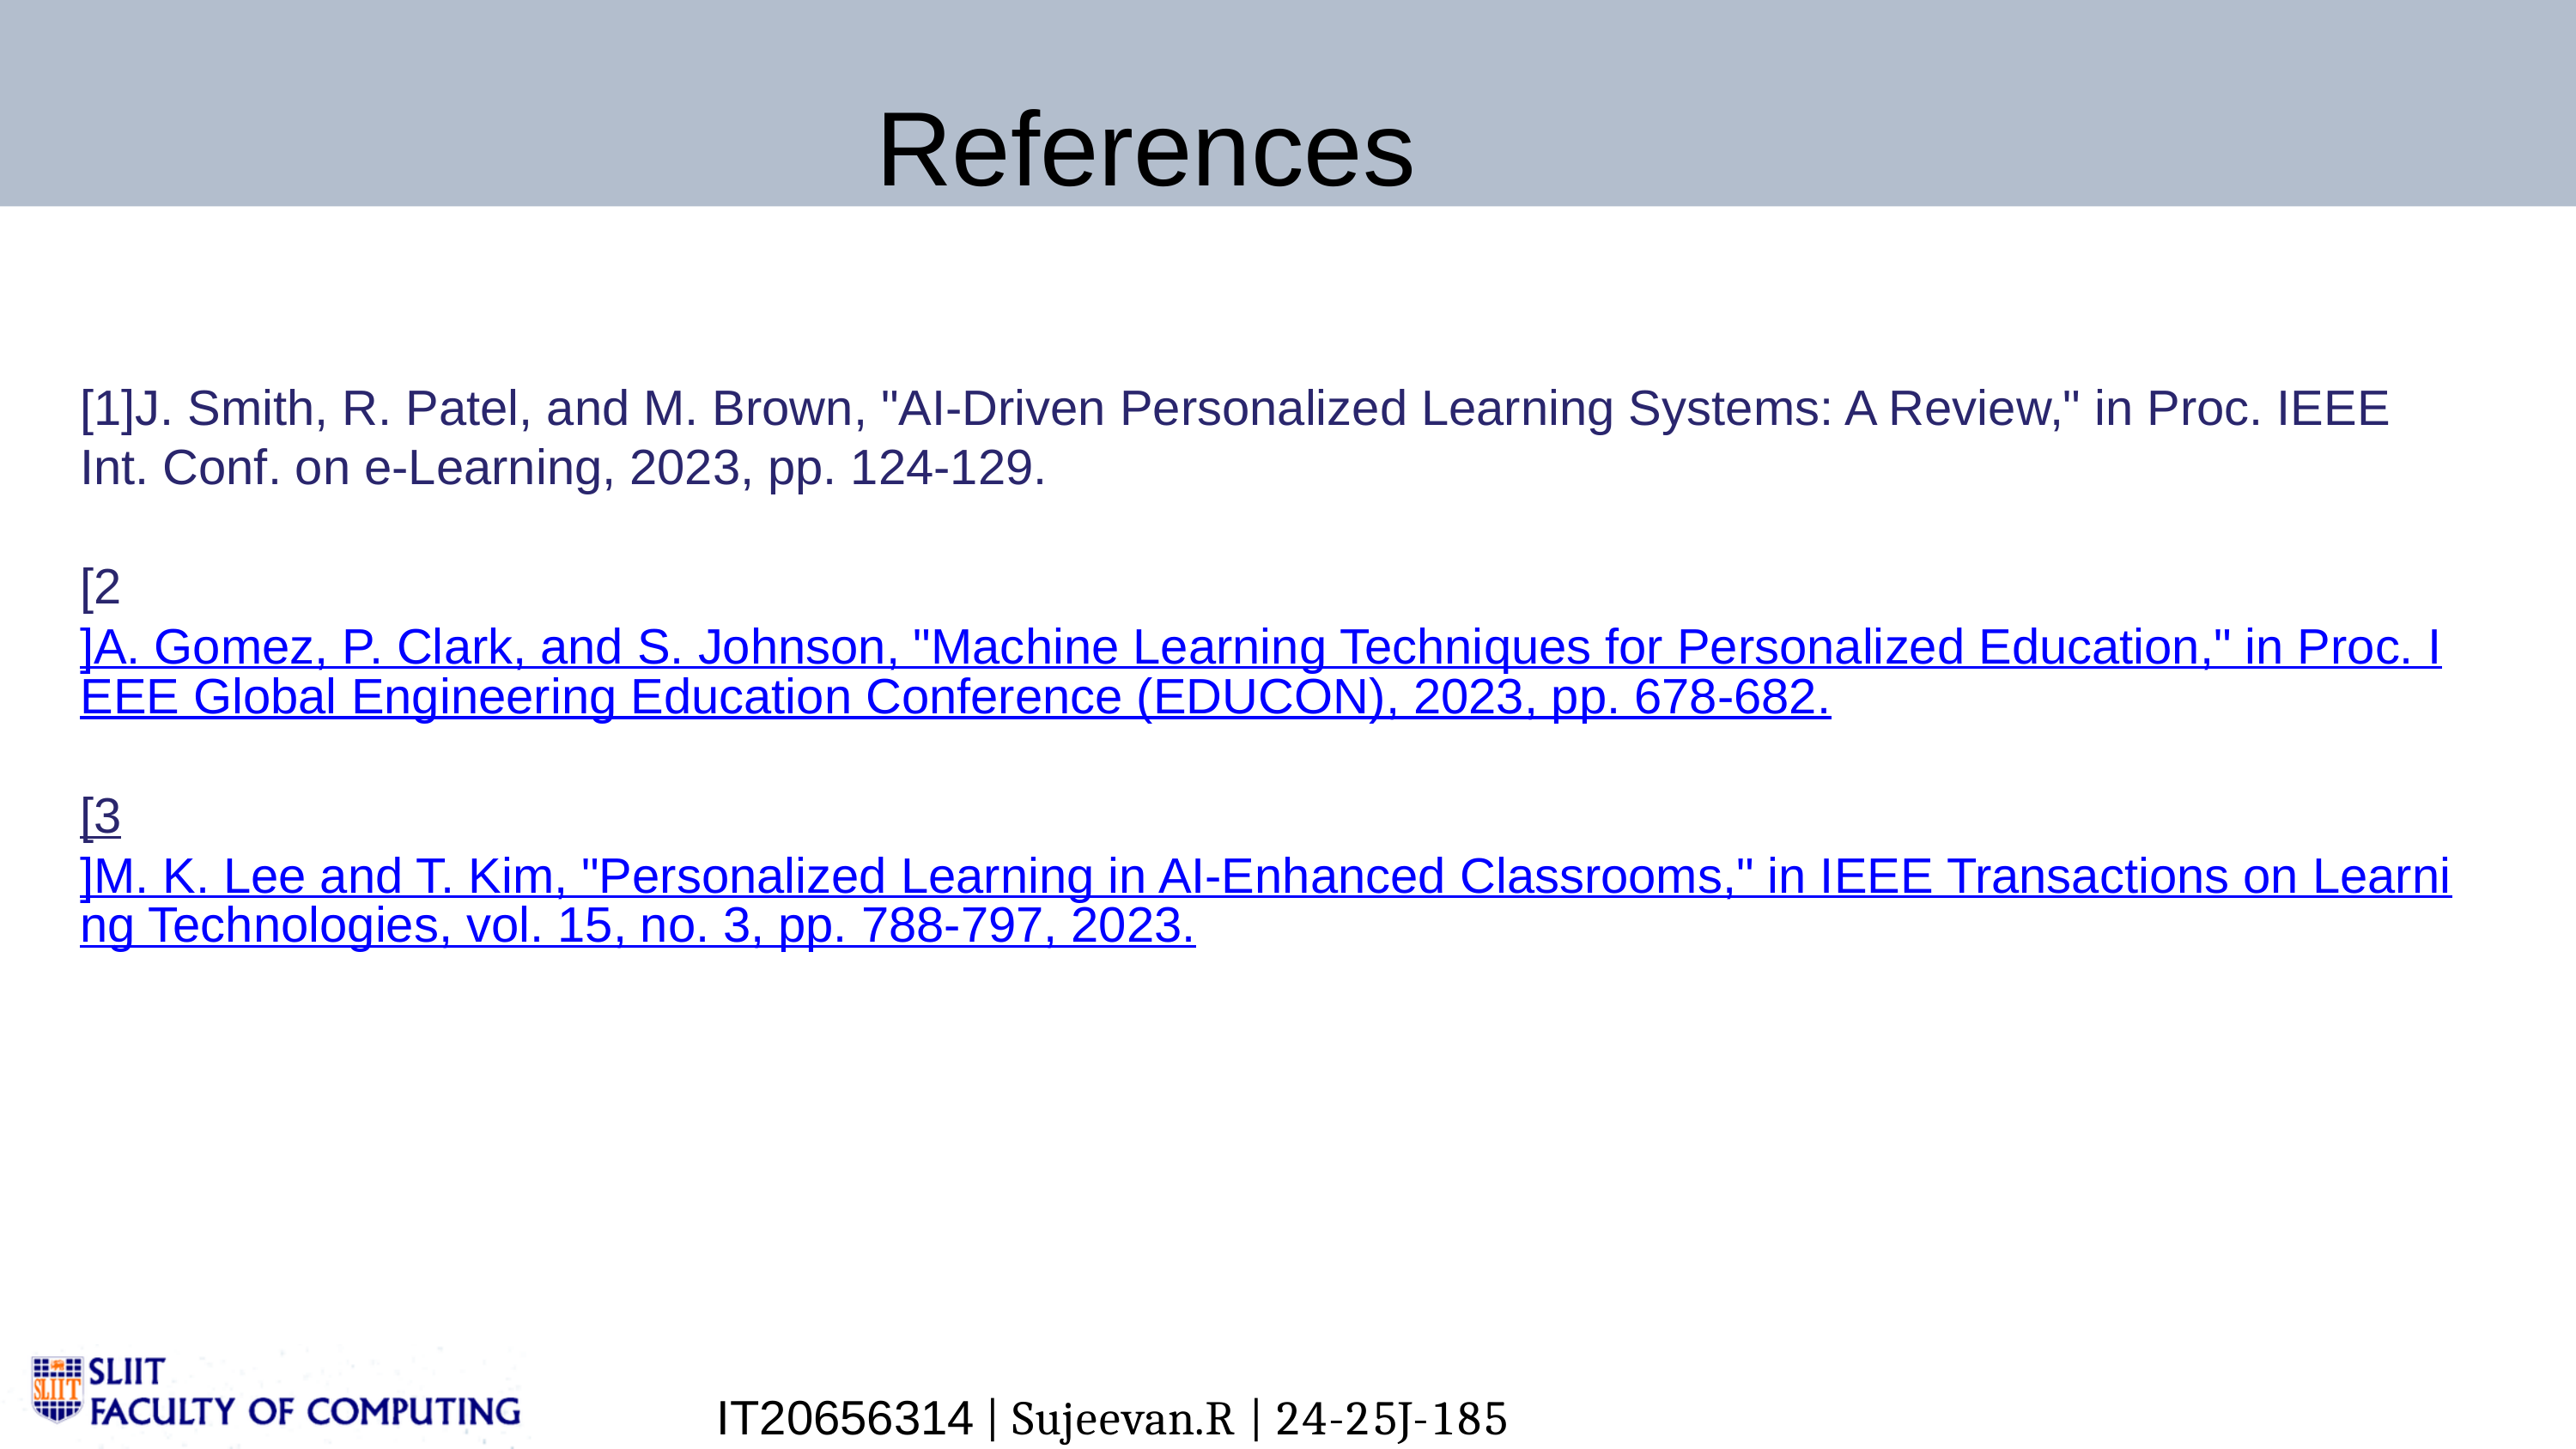

References
[1]J. Smith, R. Patel, and M. Brown, "AI-Driven Personalized Learning Systems: A Review," in Proc. IEEE Int. Conf. on e-Learning, 2023, pp. 124-129.

[2]A. Gomez, P. Clark, and S. Johnson, "Machine Learning Techniques for Personalized Education," in Proc. IEEE Global Engineering Education Conference (EDUCON), 2023, pp. 678-682.

[3]M. K. Lee and T. Kim, "Personalized Learning in AI-Enhanced Classrooms," in IEEE Transactions on Learning Technologies, vol. 15, no. 3, pp. 788-797, 2023.

IT20656314 | Sujeevan.R | 24-25J-185